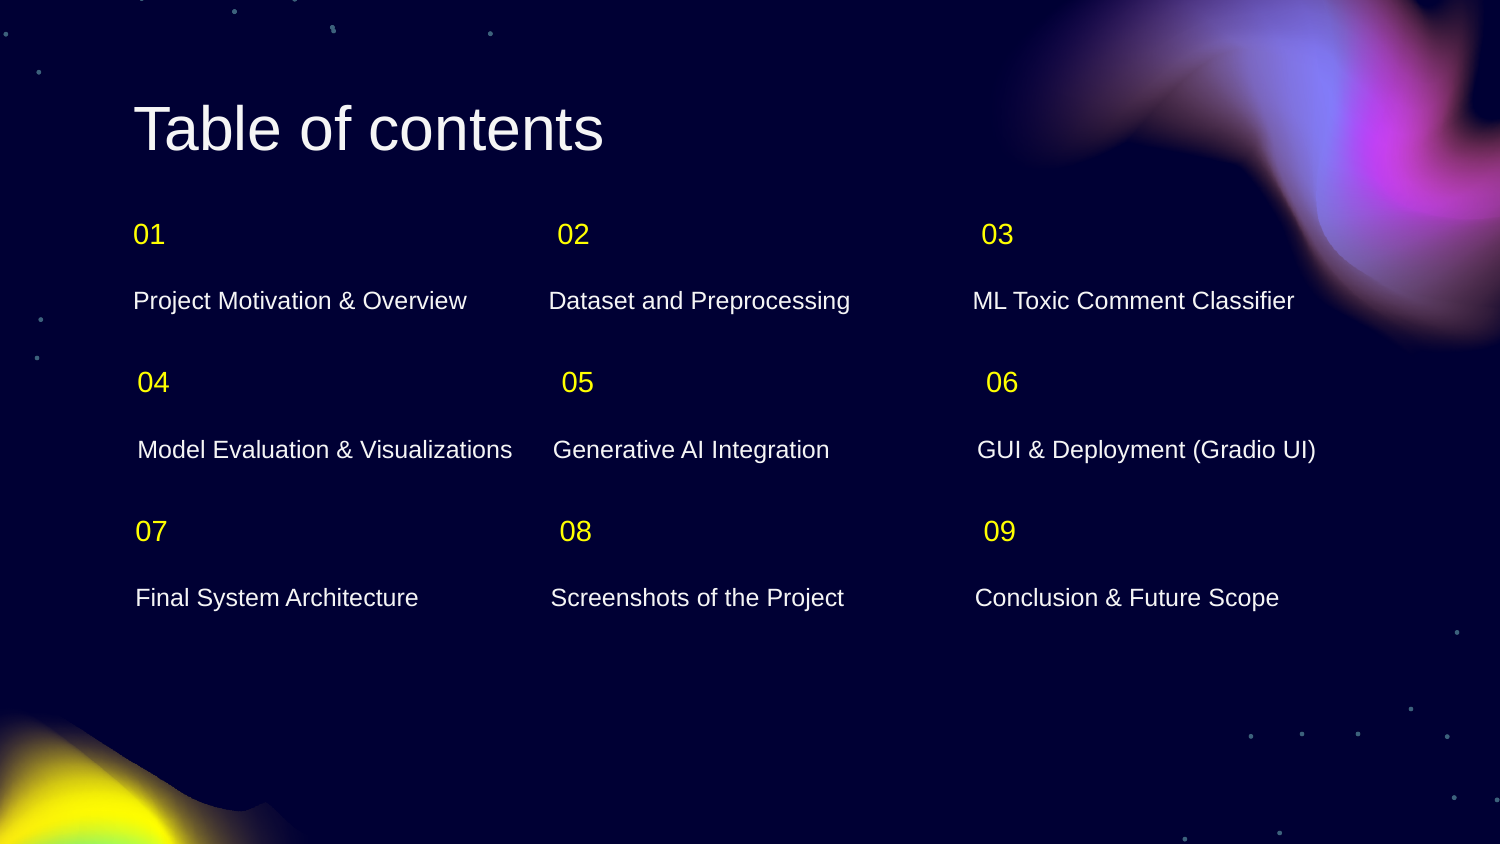

# Table of contents
01
02
03
Project Motivation & Overview
Dataset and Preprocessing
ML Toxic Comment Classifier
04
05
06
Model Evaluation & Visualizations
Generative AI Integration
GUI & Deployment (Gradio UI)
07
08
09
Final System Architecture

Screenshots of the Project

Conclusion & Future Scope